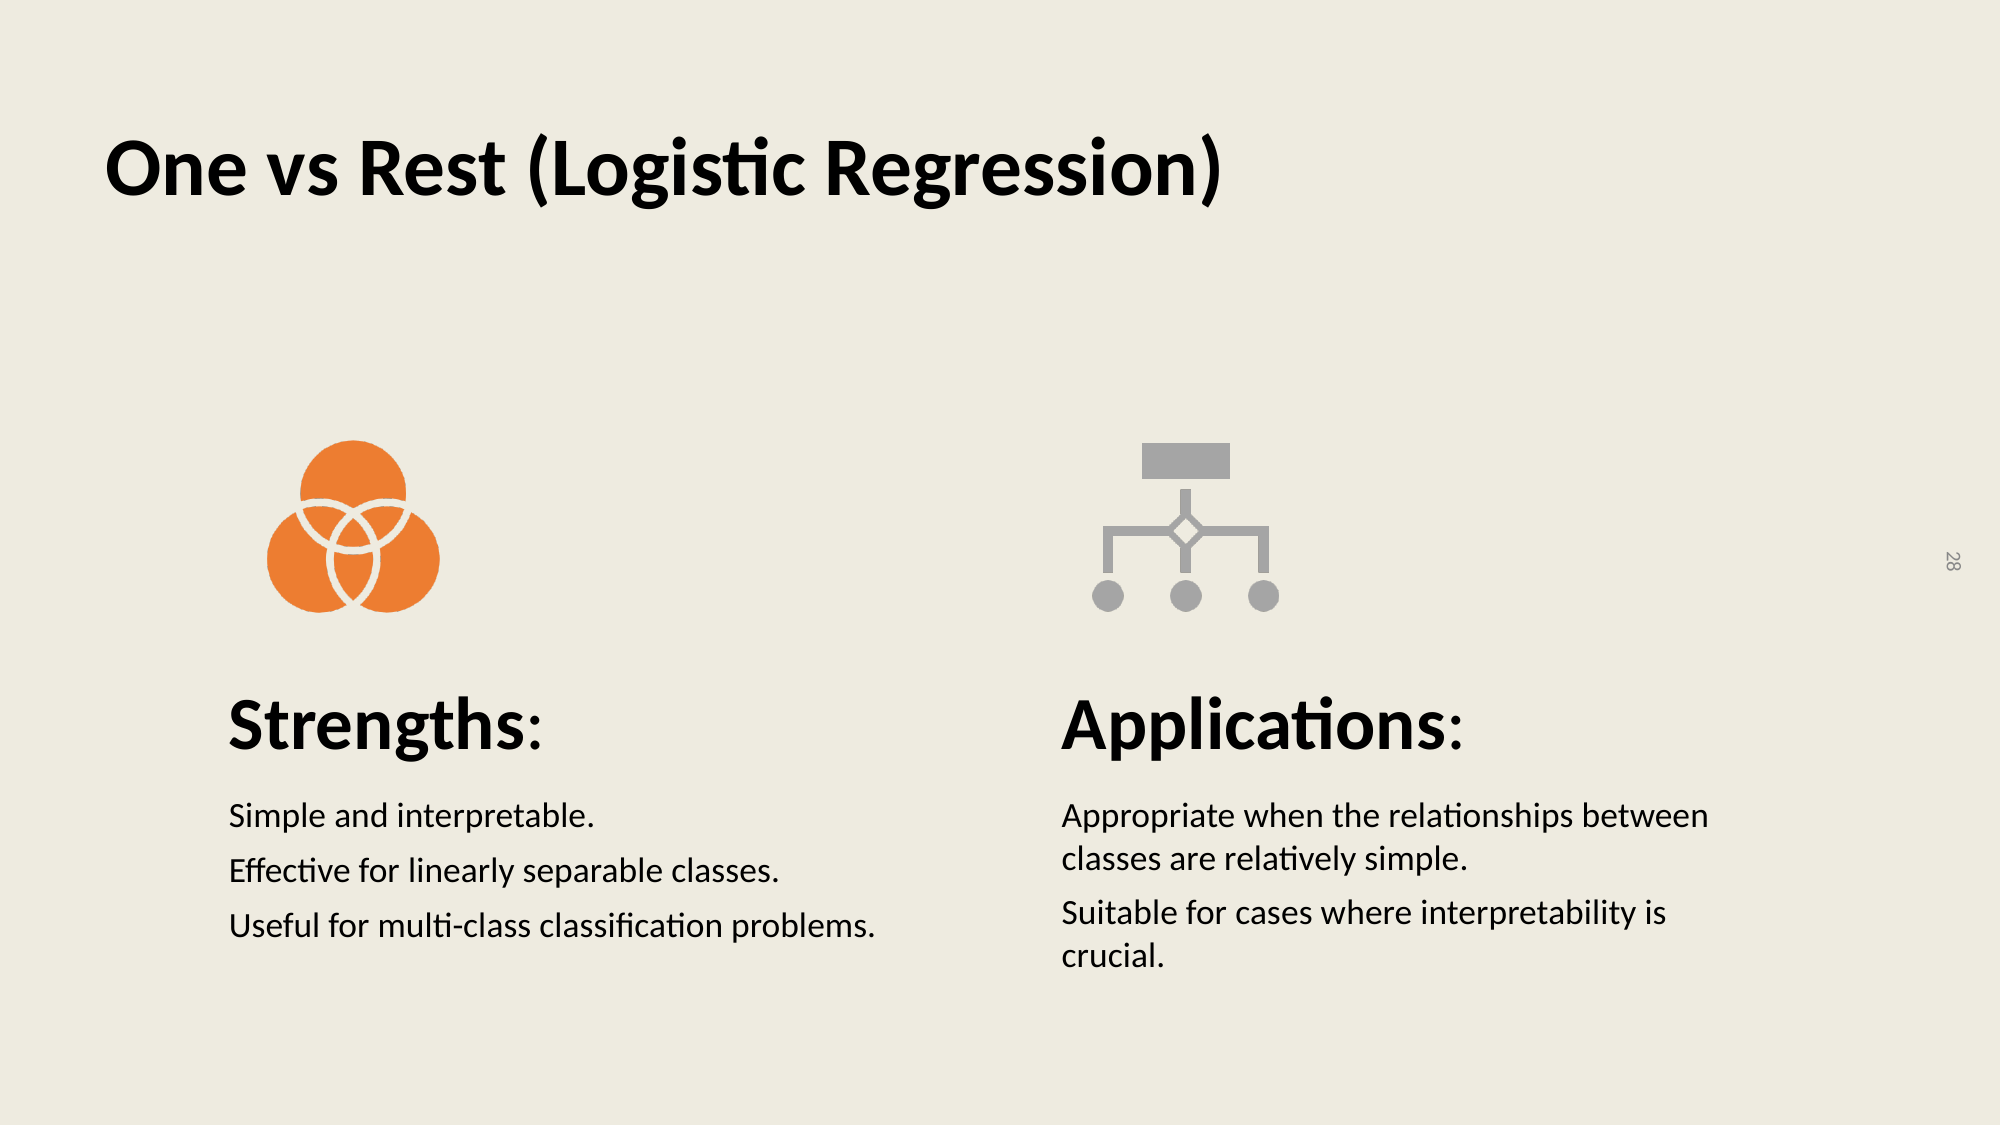

# One vs Rest (Logistic Regression)

Strengths:

Applications:

Simple and interpretable.
Effective for linearly separable classes.
Useful for multi-class classification problems.

Appropriate when the relationships between classes are relatively simple.
Suitable for cases where interpretability is crucial.
28